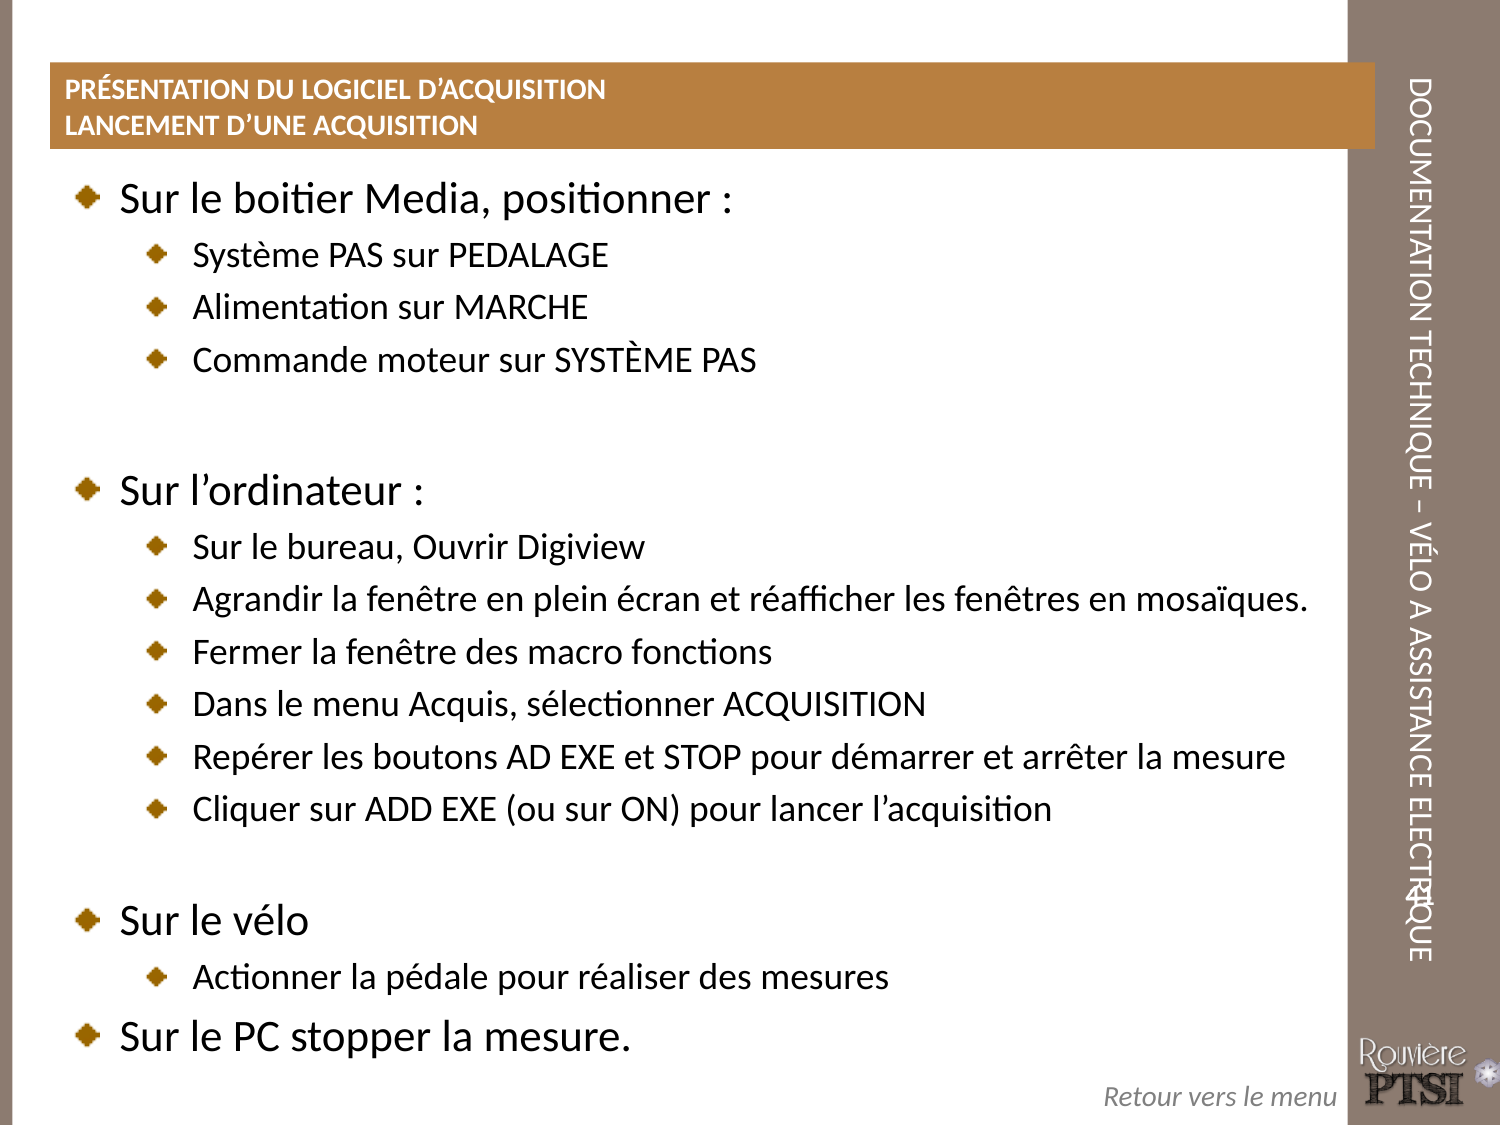

Présentation du logiciel d’acquisition
Lancement d’une acquisition
Sur le boitier Media, positionner :
Système PAS sur PEDALAGE
Alimentation sur MARCHE
Commande moteur sur SYSTÈME PAS

Sur l’ordinateur :
Sur le bureau, Ouvrir Digiview
Agrandir la fenêtre en plein écran et réafficher les fenêtres en mosaïques.
Fermer la fenêtre des macro fonctions
Dans le menu Acquis, sélectionner ACQUISITION
Repérer les boutons AD EXE et STOP pour démarrer et arrêter la mesure
Cliquer sur ADD EXE (ou sur ON) pour lancer l’acquisition

Sur le vélo
Actionner la pédale pour réaliser des mesures
Sur le PC stopper la mesure.
41
Retour vers le menu